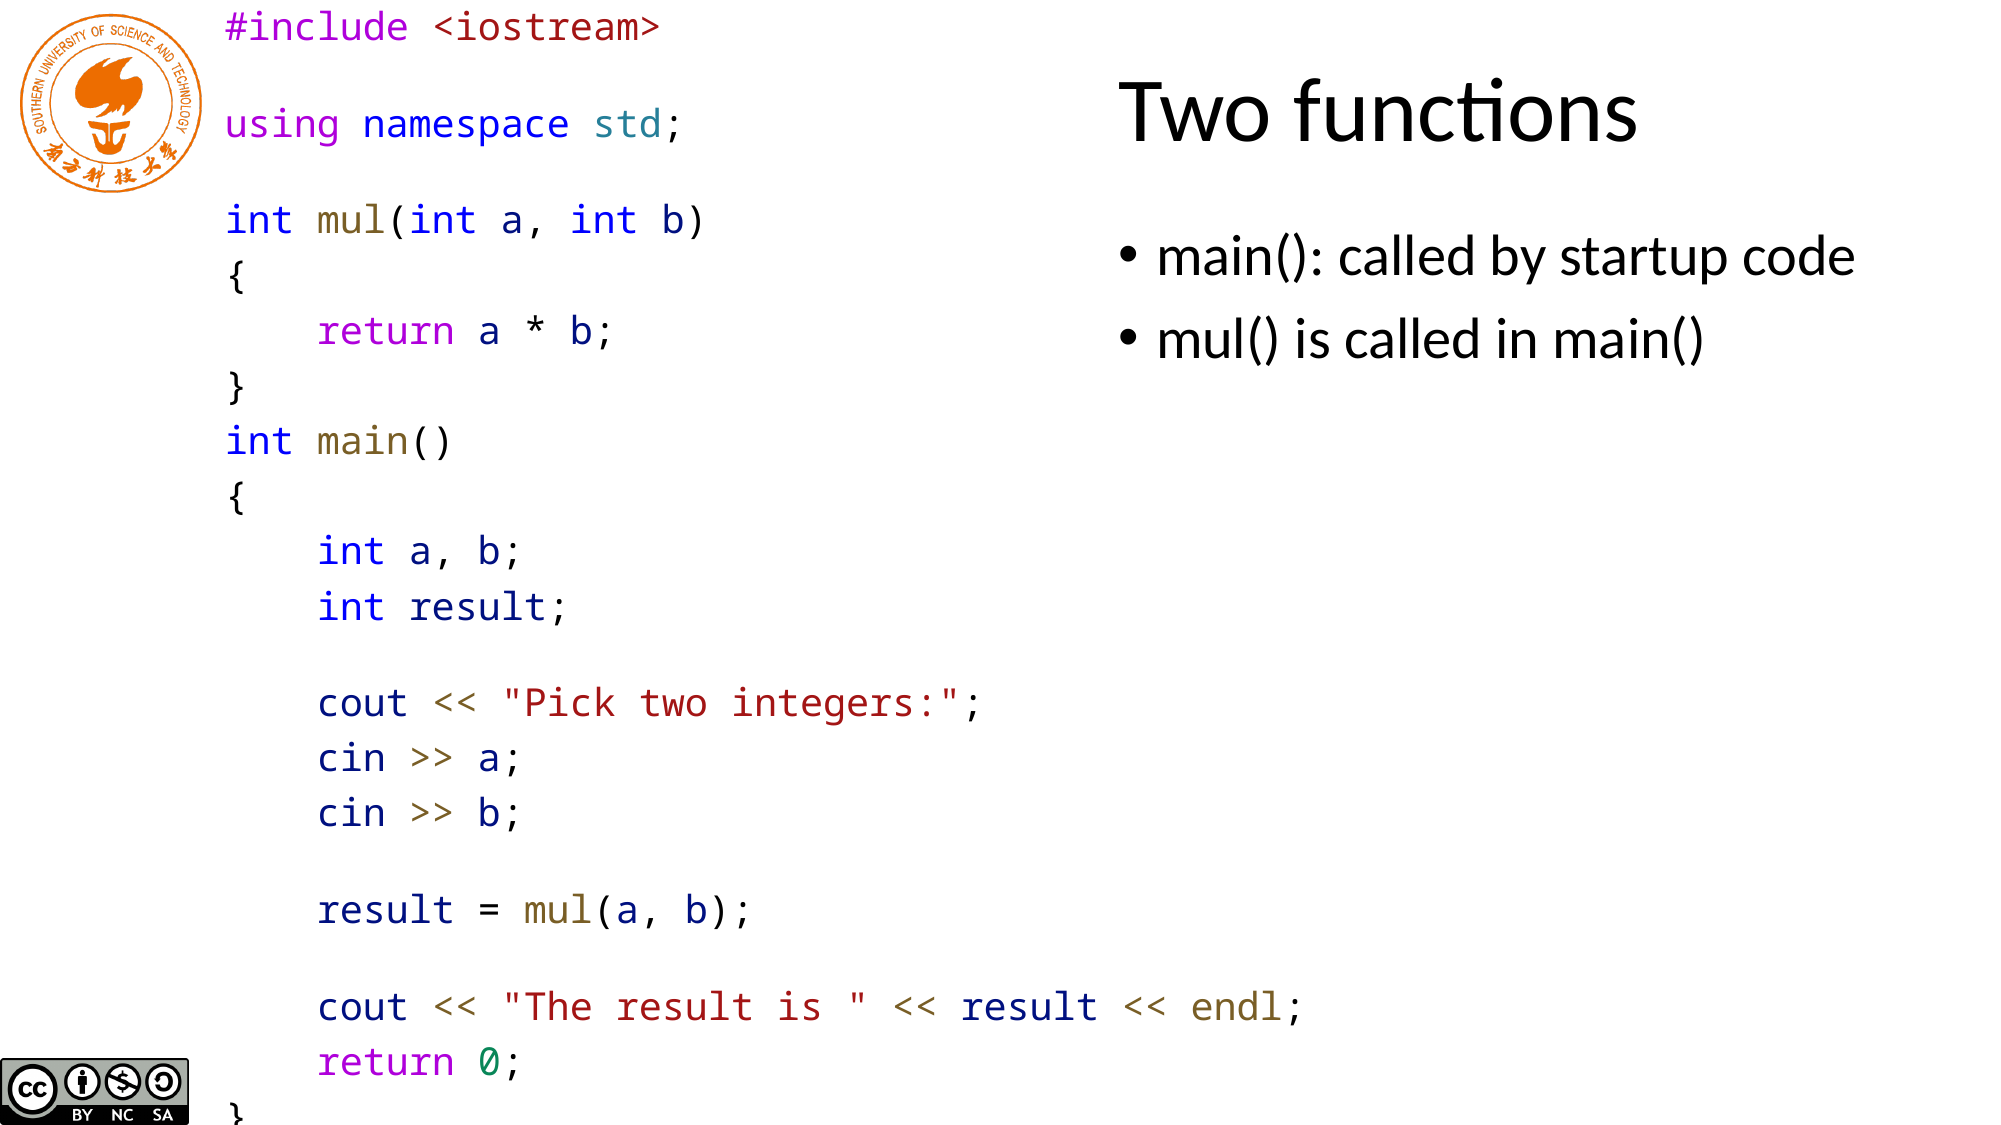

#include <iostream>
using namespace std;
int mul(int a, int b)
{
    return a * b;
}
int main()
{
    int a, b;
    int result;
    cout << "Pick two integers:";
    cin >> a;
    cin >> b;
    result = mul(a, b);
    cout << "The result is " << result << endl;
    return 0;
}
# Two functions
main(): called by startup code
mul() is called in main()